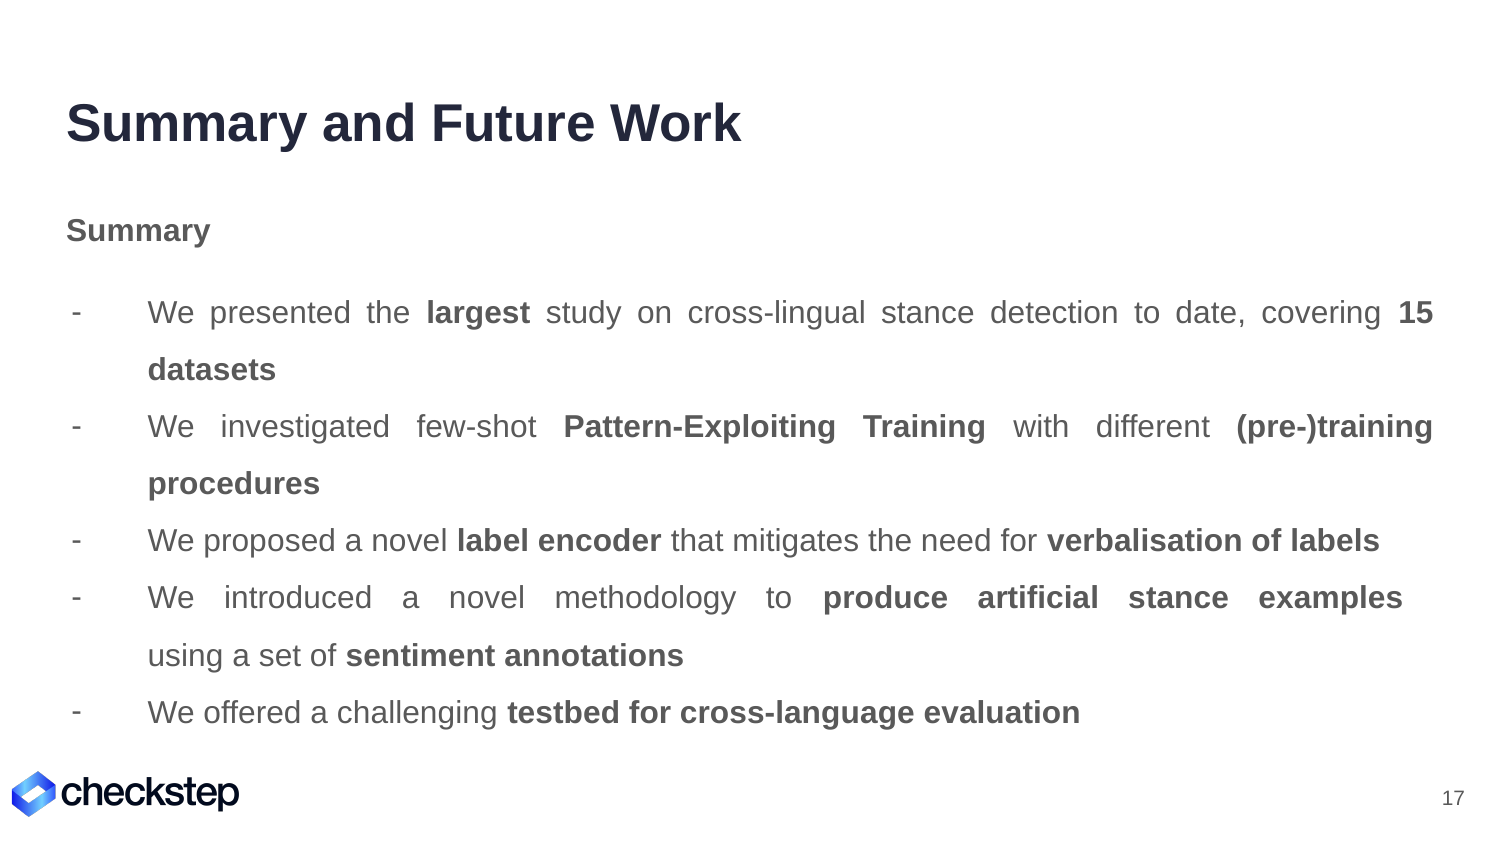

# Summary and Future Work
Summary
We presented the largest study on cross-lingual stance detection to date, covering 15 datasets
We investigated few-shot Pattern-Exploiting Training with different (pre-)training procedures
We proposed a novel label encoder that mitigates the need for verbalisation of labels
We introduced a novel methodology to produce artificial stance examples
using a set of sentiment annotations
We offered a challenging testbed for cross-language evaluation

17